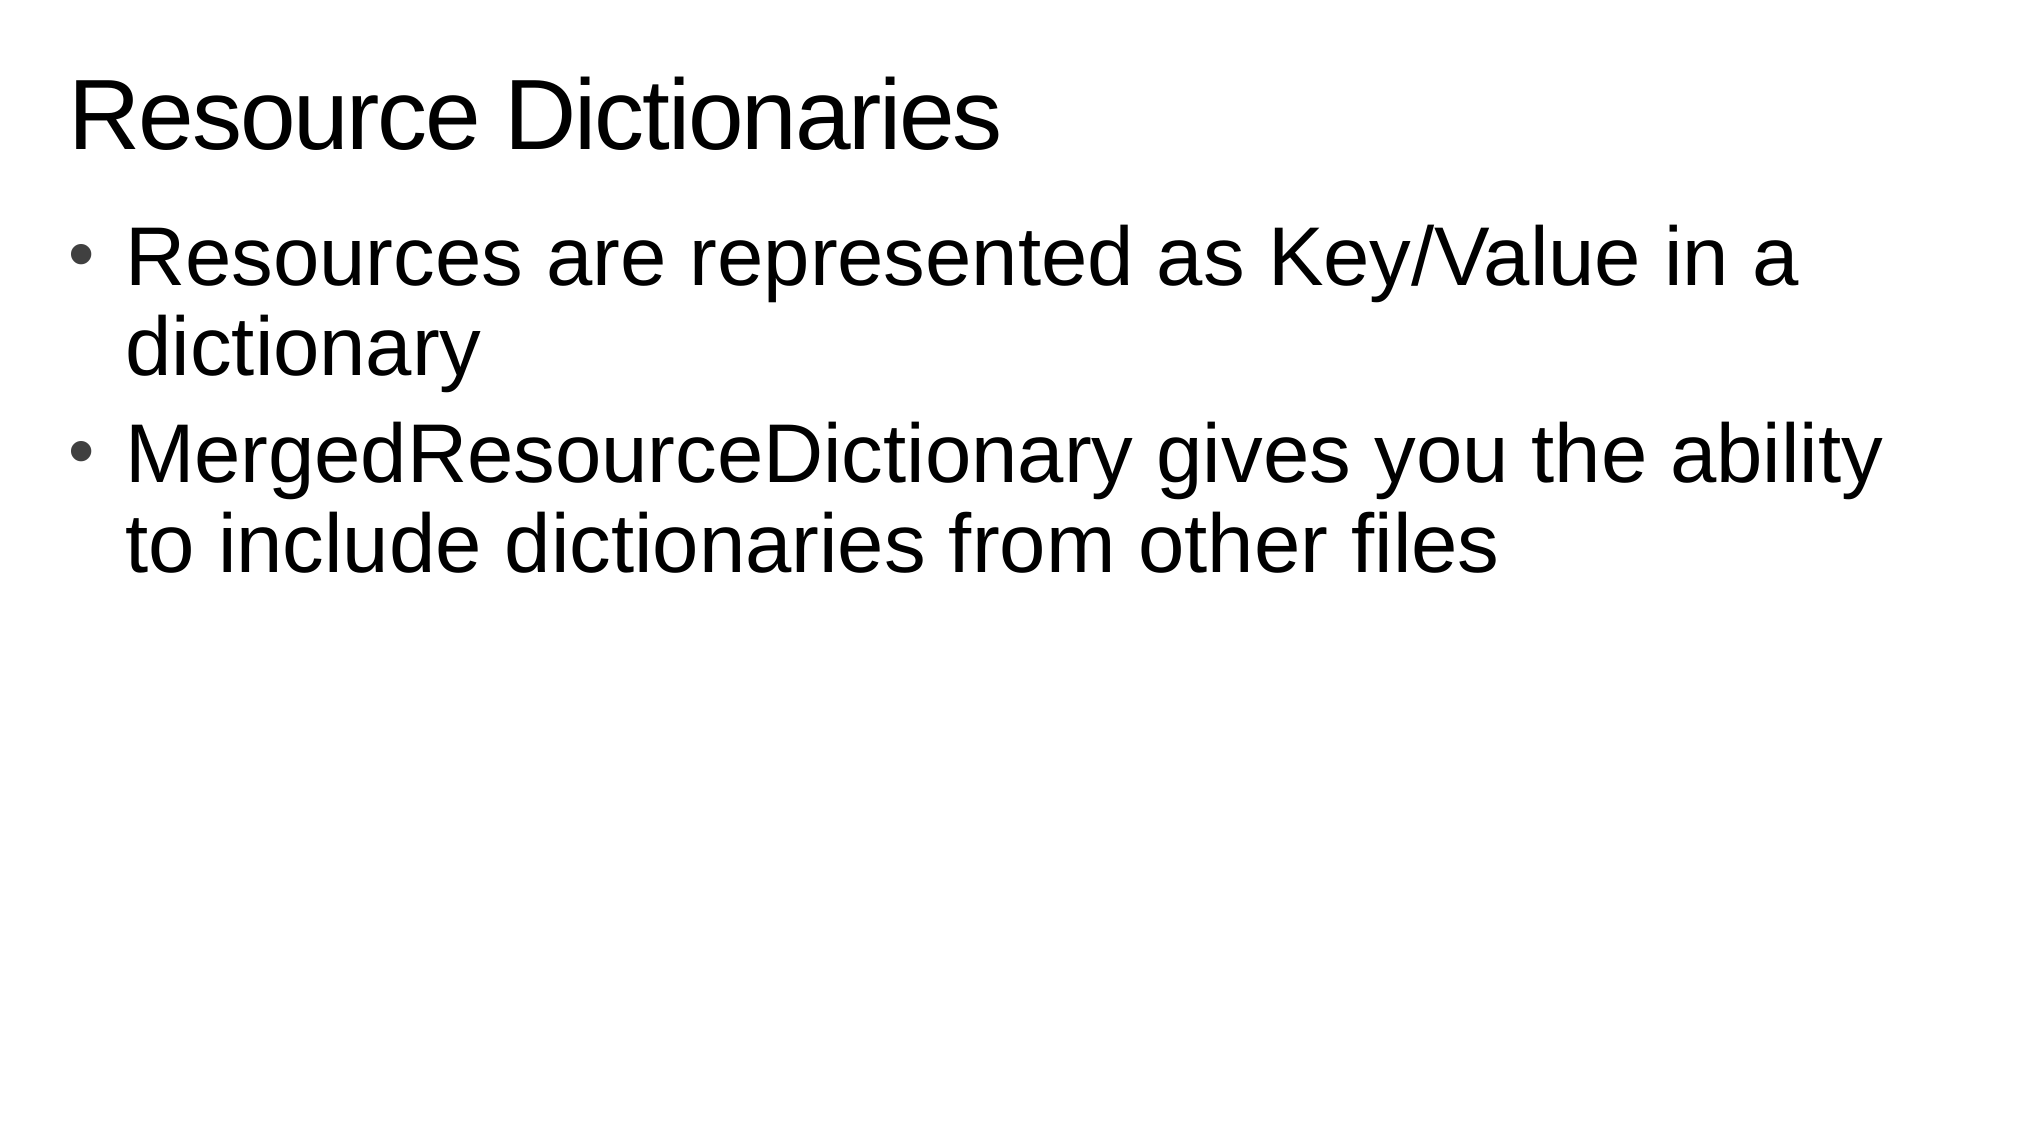

# Resource Dictionaries
Resources are represented as Key/Value in a dictionary
MergedResourceDictionary gives you the ability to include dictionaries from other files